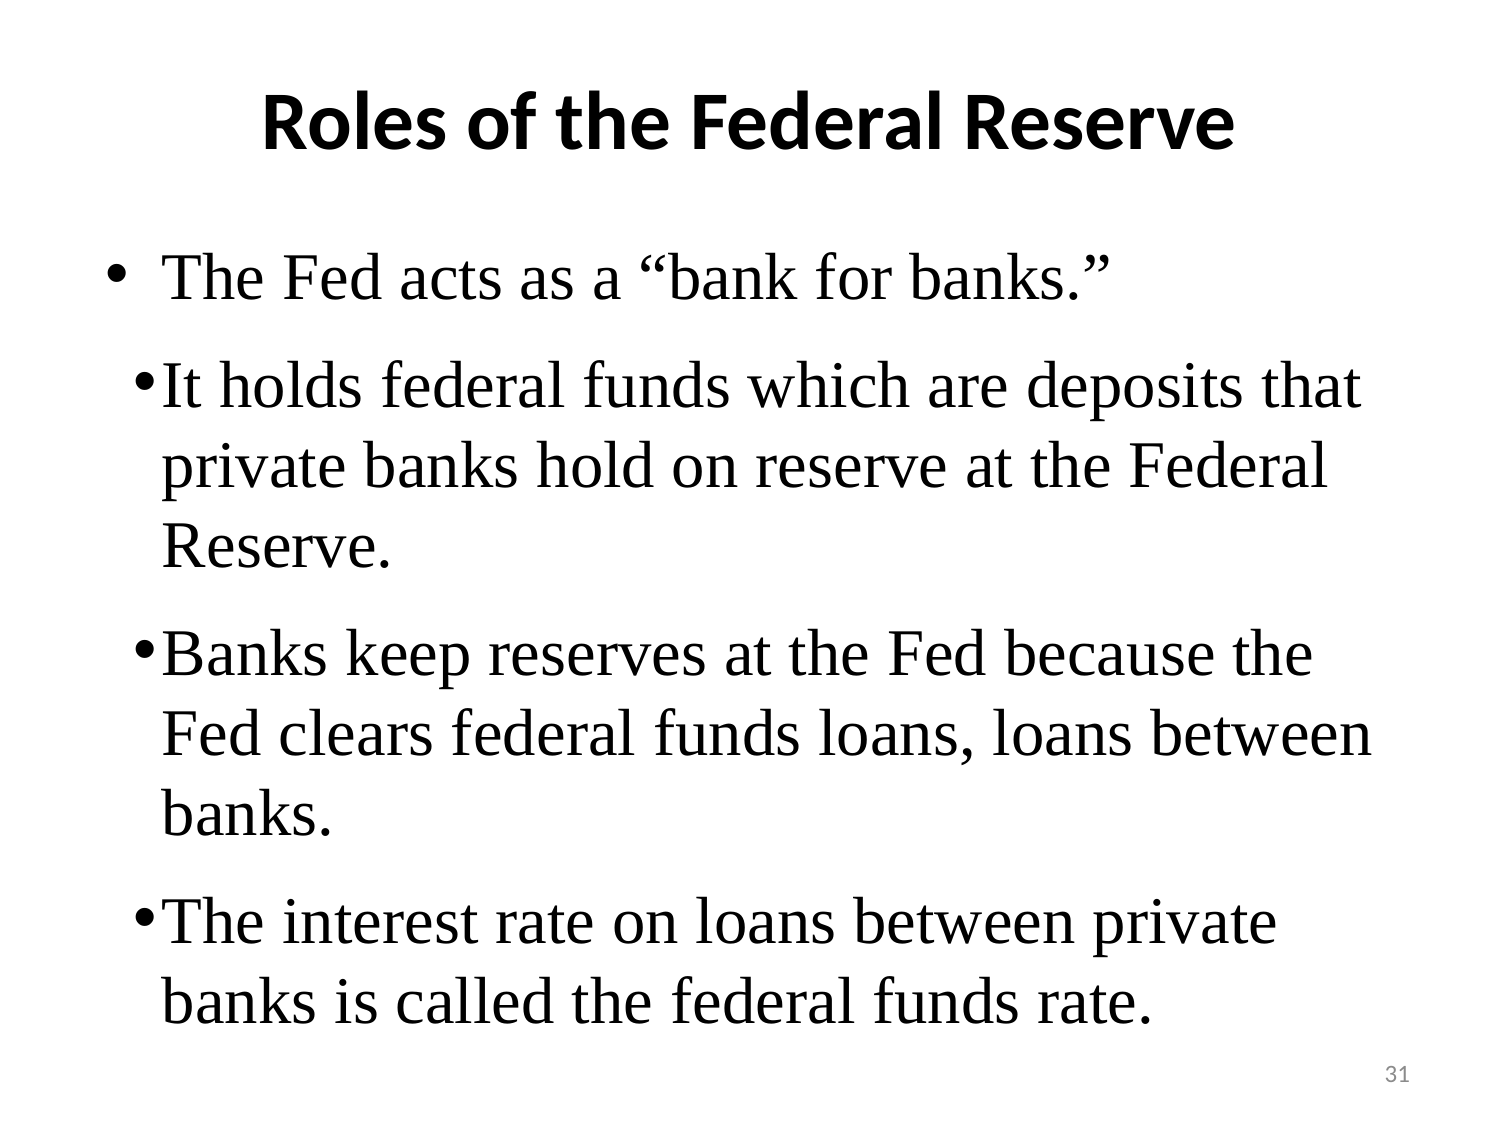

# Roles of the Federal Reserve
The Fed acts as a “bank for banks.”
It holds federal funds which are deposits that private banks hold on reserve at the Federal Reserve.
Banks keep reserves at the Fed because the Fed clears federal funds loans, loans between banks.
The interest rate on loans between private banks is called the federal funds rate.
31